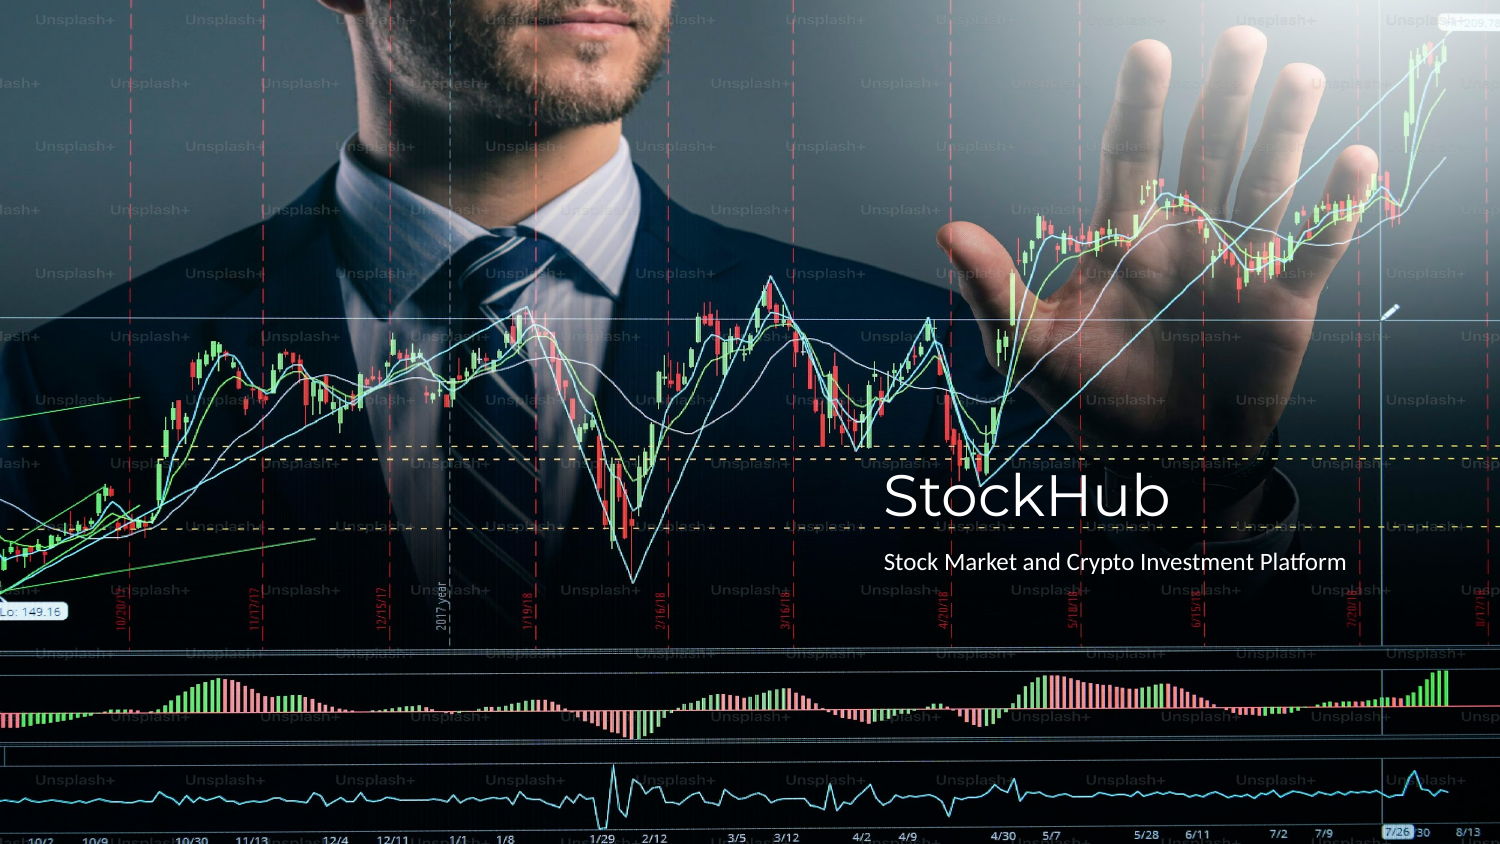

StockHub
Stock Market and Crypto Investment Platform